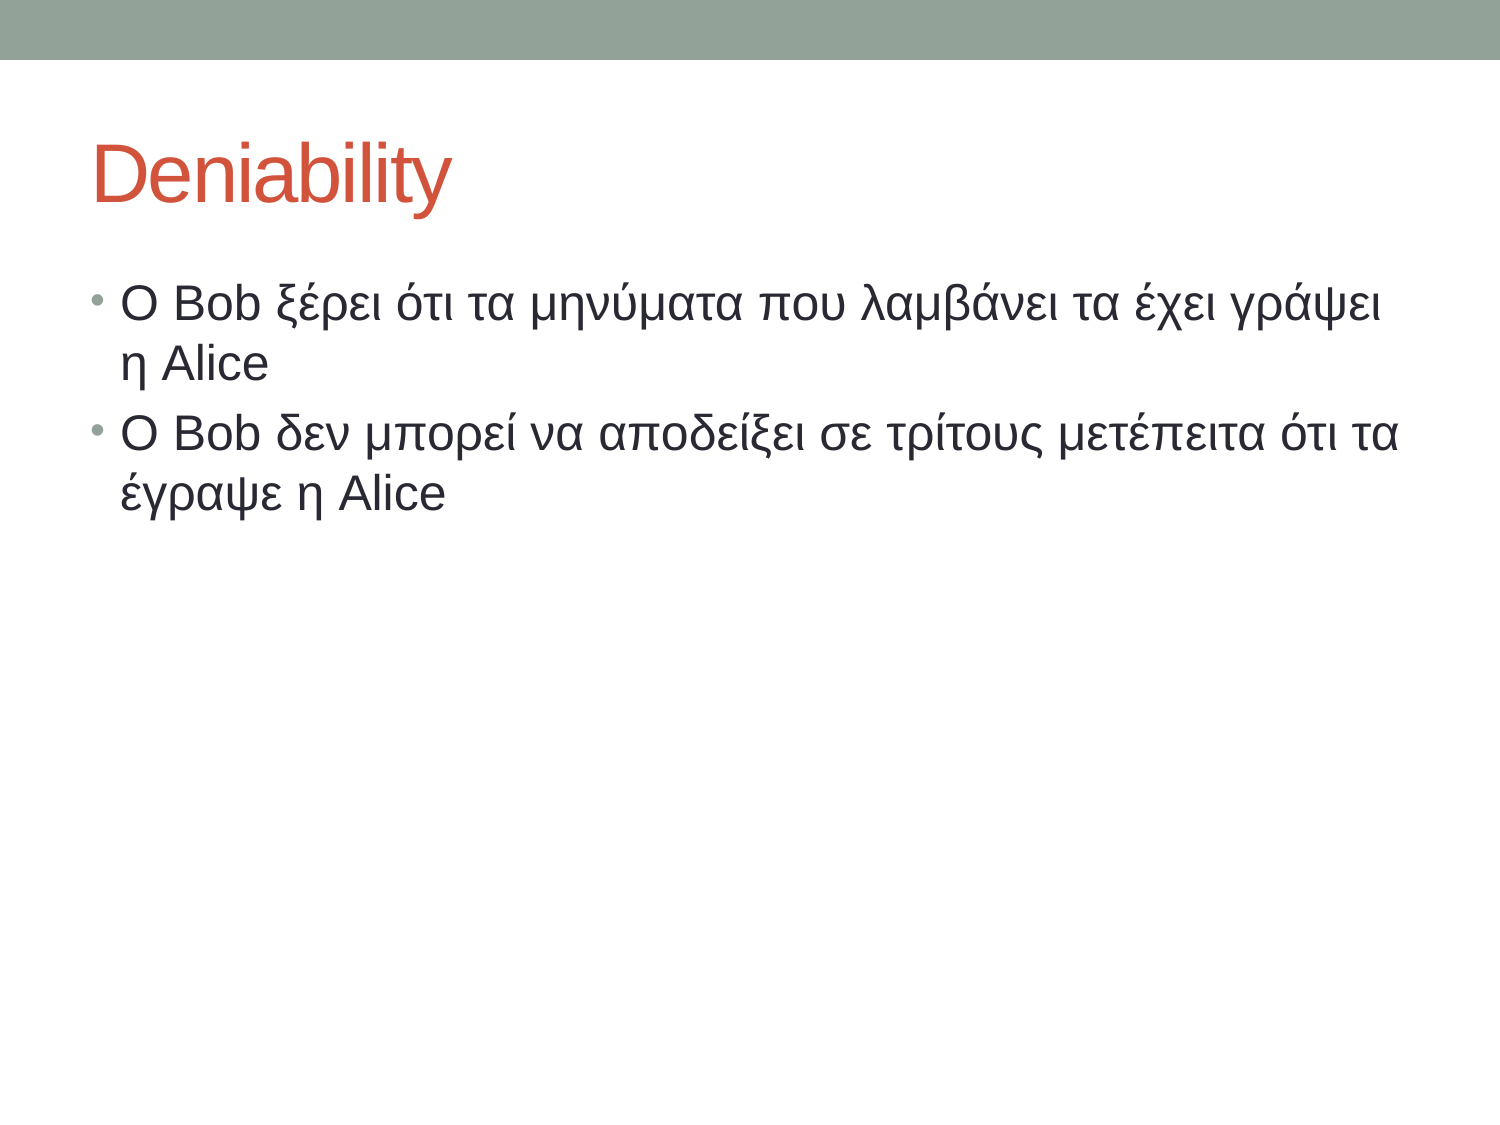

# Deniability
O Bob ξέρει ότι τα μηνύματα που λαμβάνει τα έχει γράψει η Alice
Ο Bob δεν μπορεί να αποδείξει σε τρίτους μετέπειτα ότι τα έγραψε η Alice